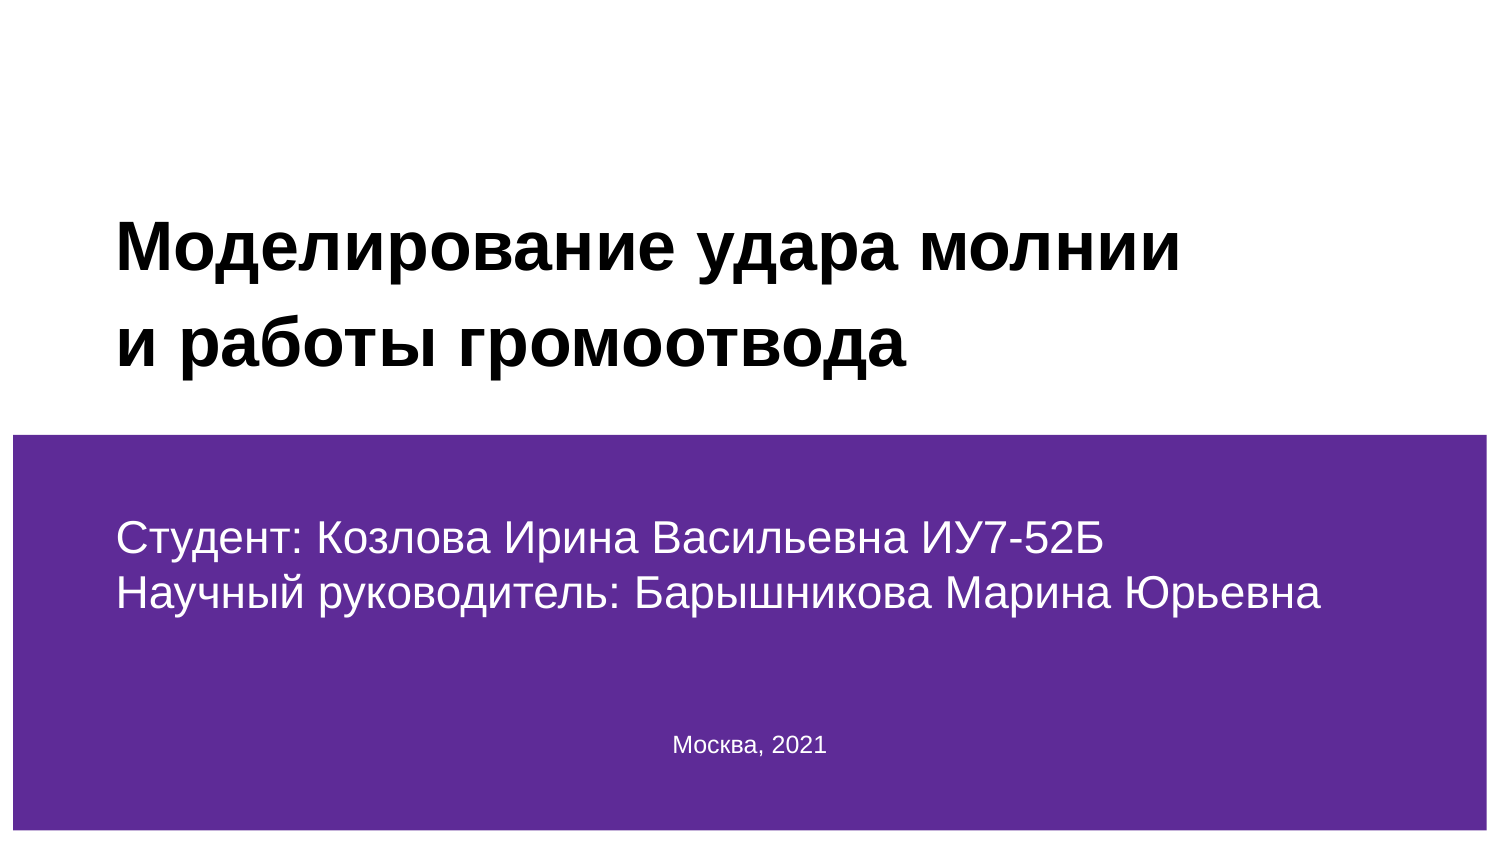

# Моделирование удара молнии и работы громоотвода
Студент: Козлова Ирина Васильевна ИУ7-52Б
Научный руководитель: Барышникова Марина Юрьевна
Москва, 2021